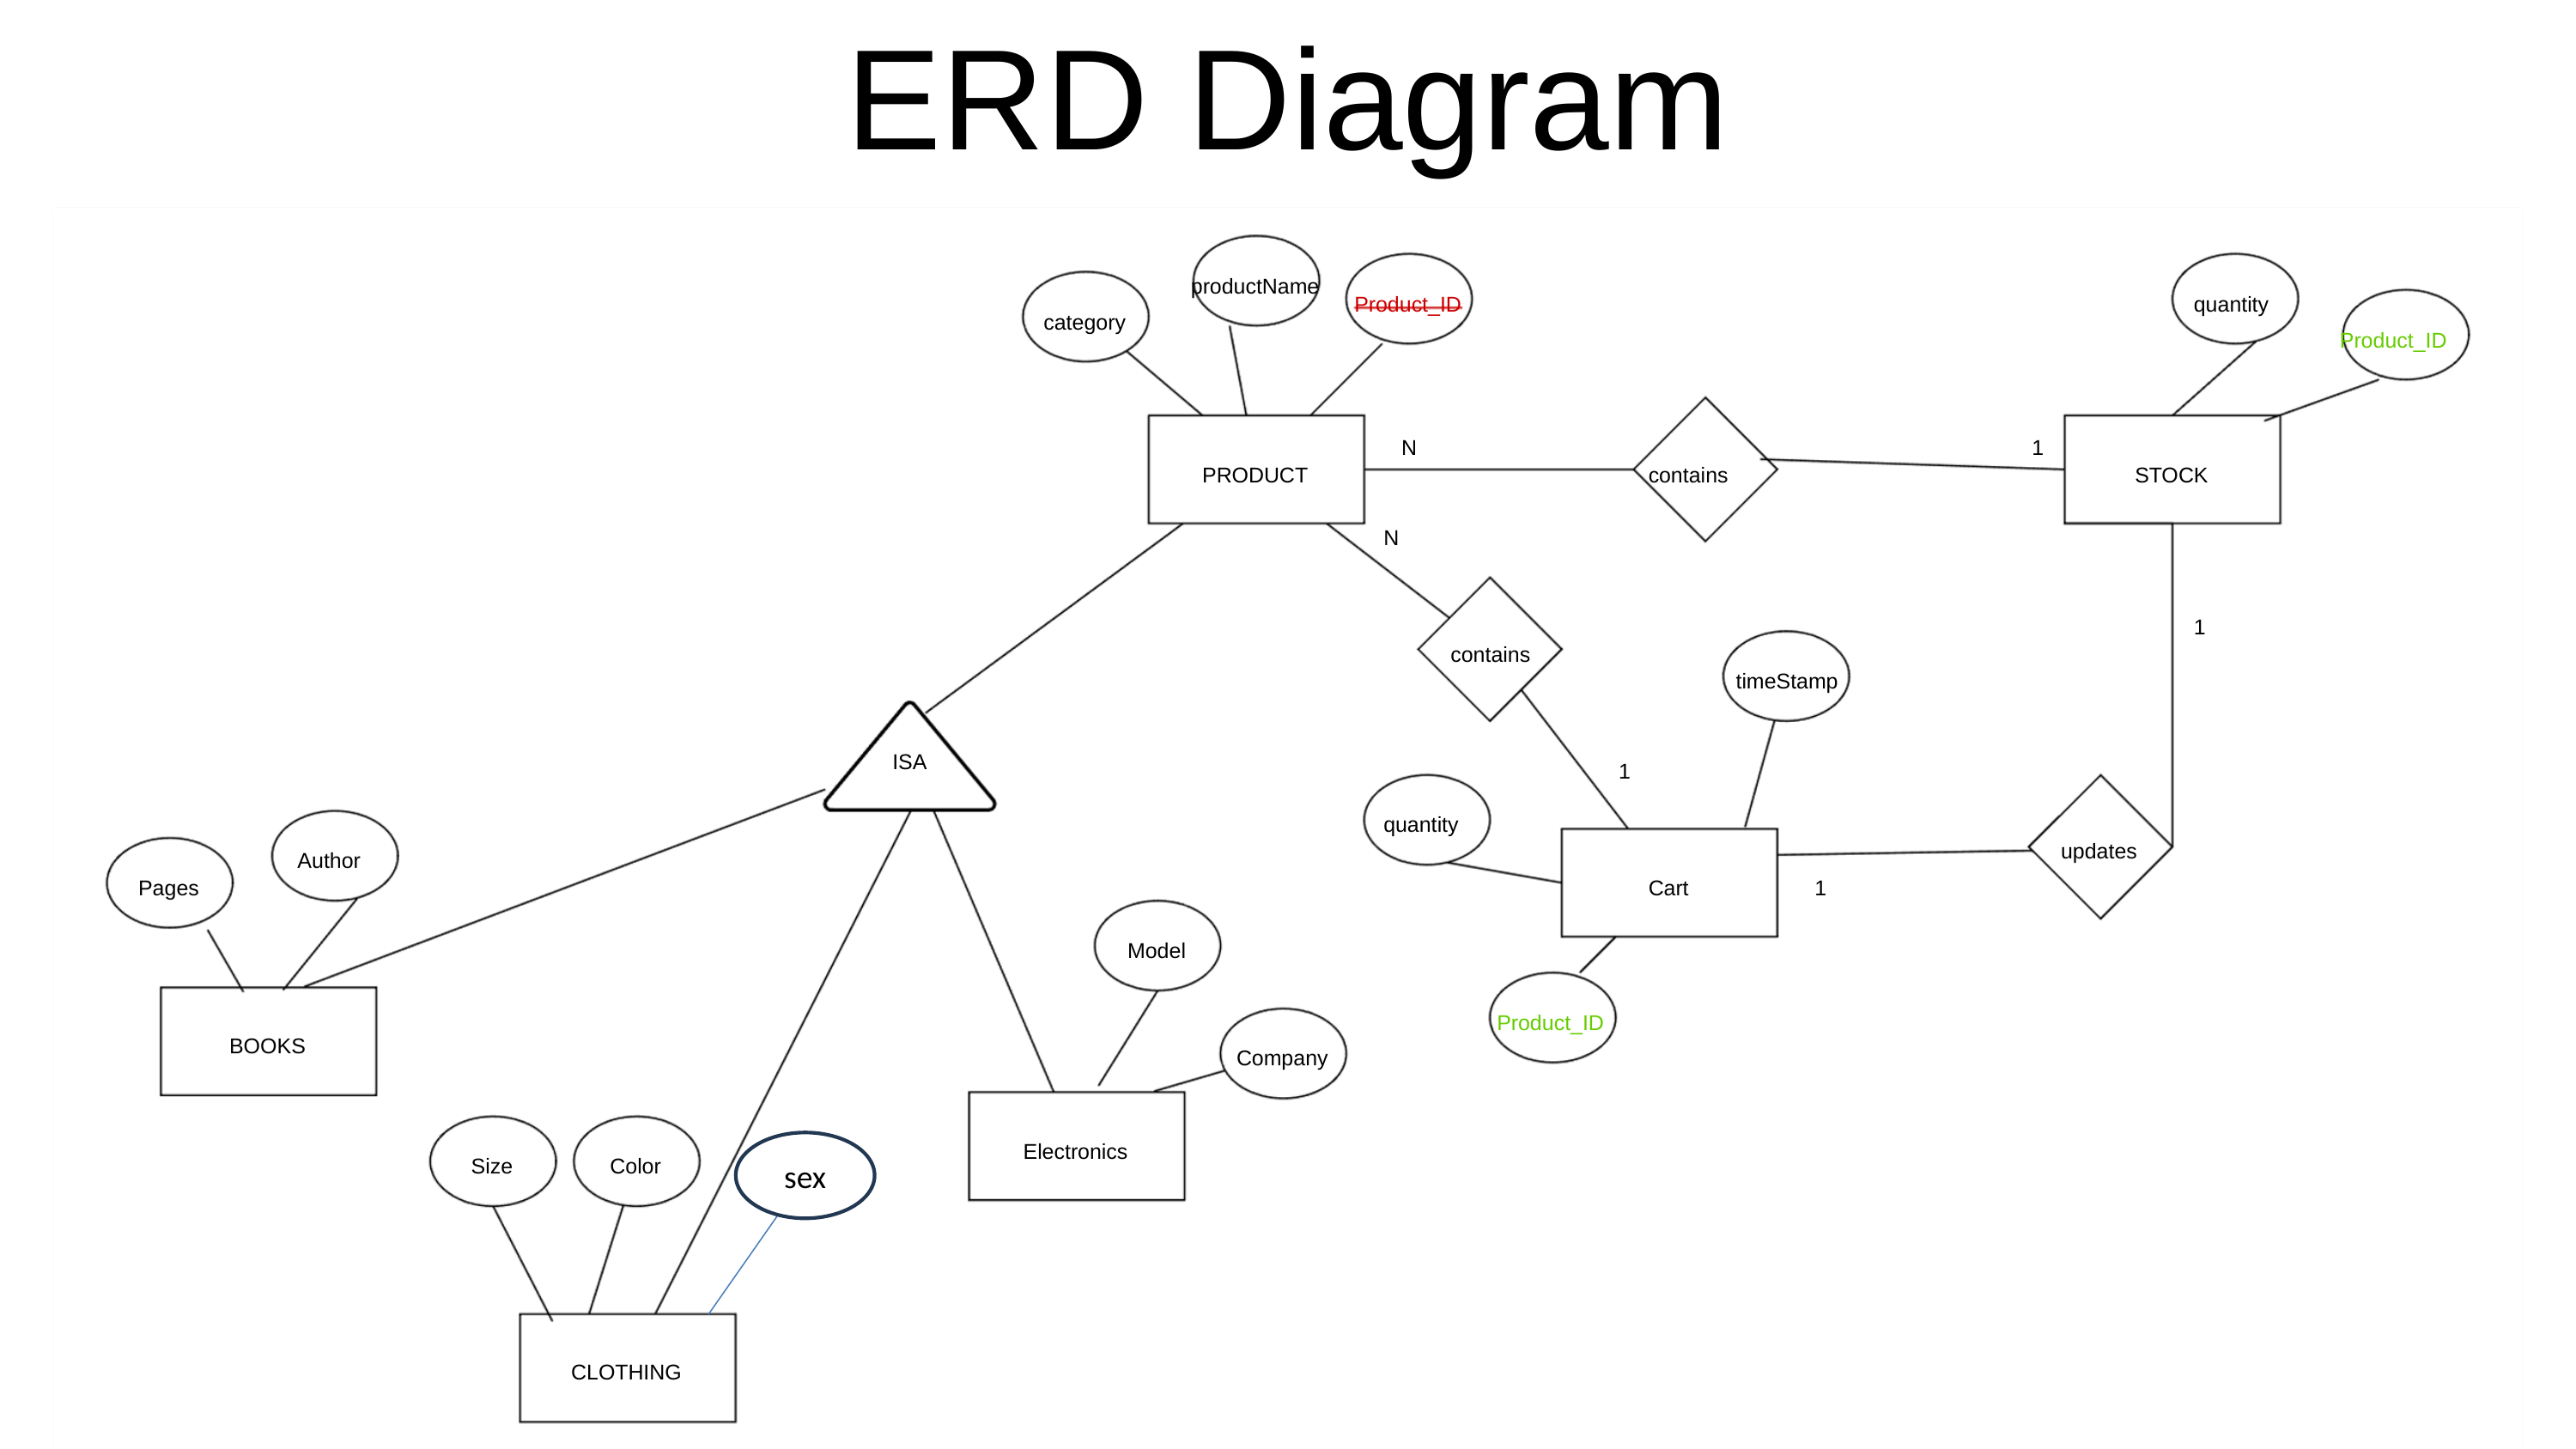

ERD Diagram

productName
Product_ID
quantity
category
Product_ID
N
1
PRODUCT
contains
STOCK
N
1
contains
timeStamp
ISA
1
quantity
updates
Author
Pages
Cart
1
Model
Product_ID
BOOKS
Company
Electronics
Color
Size
CLOTHING
sex